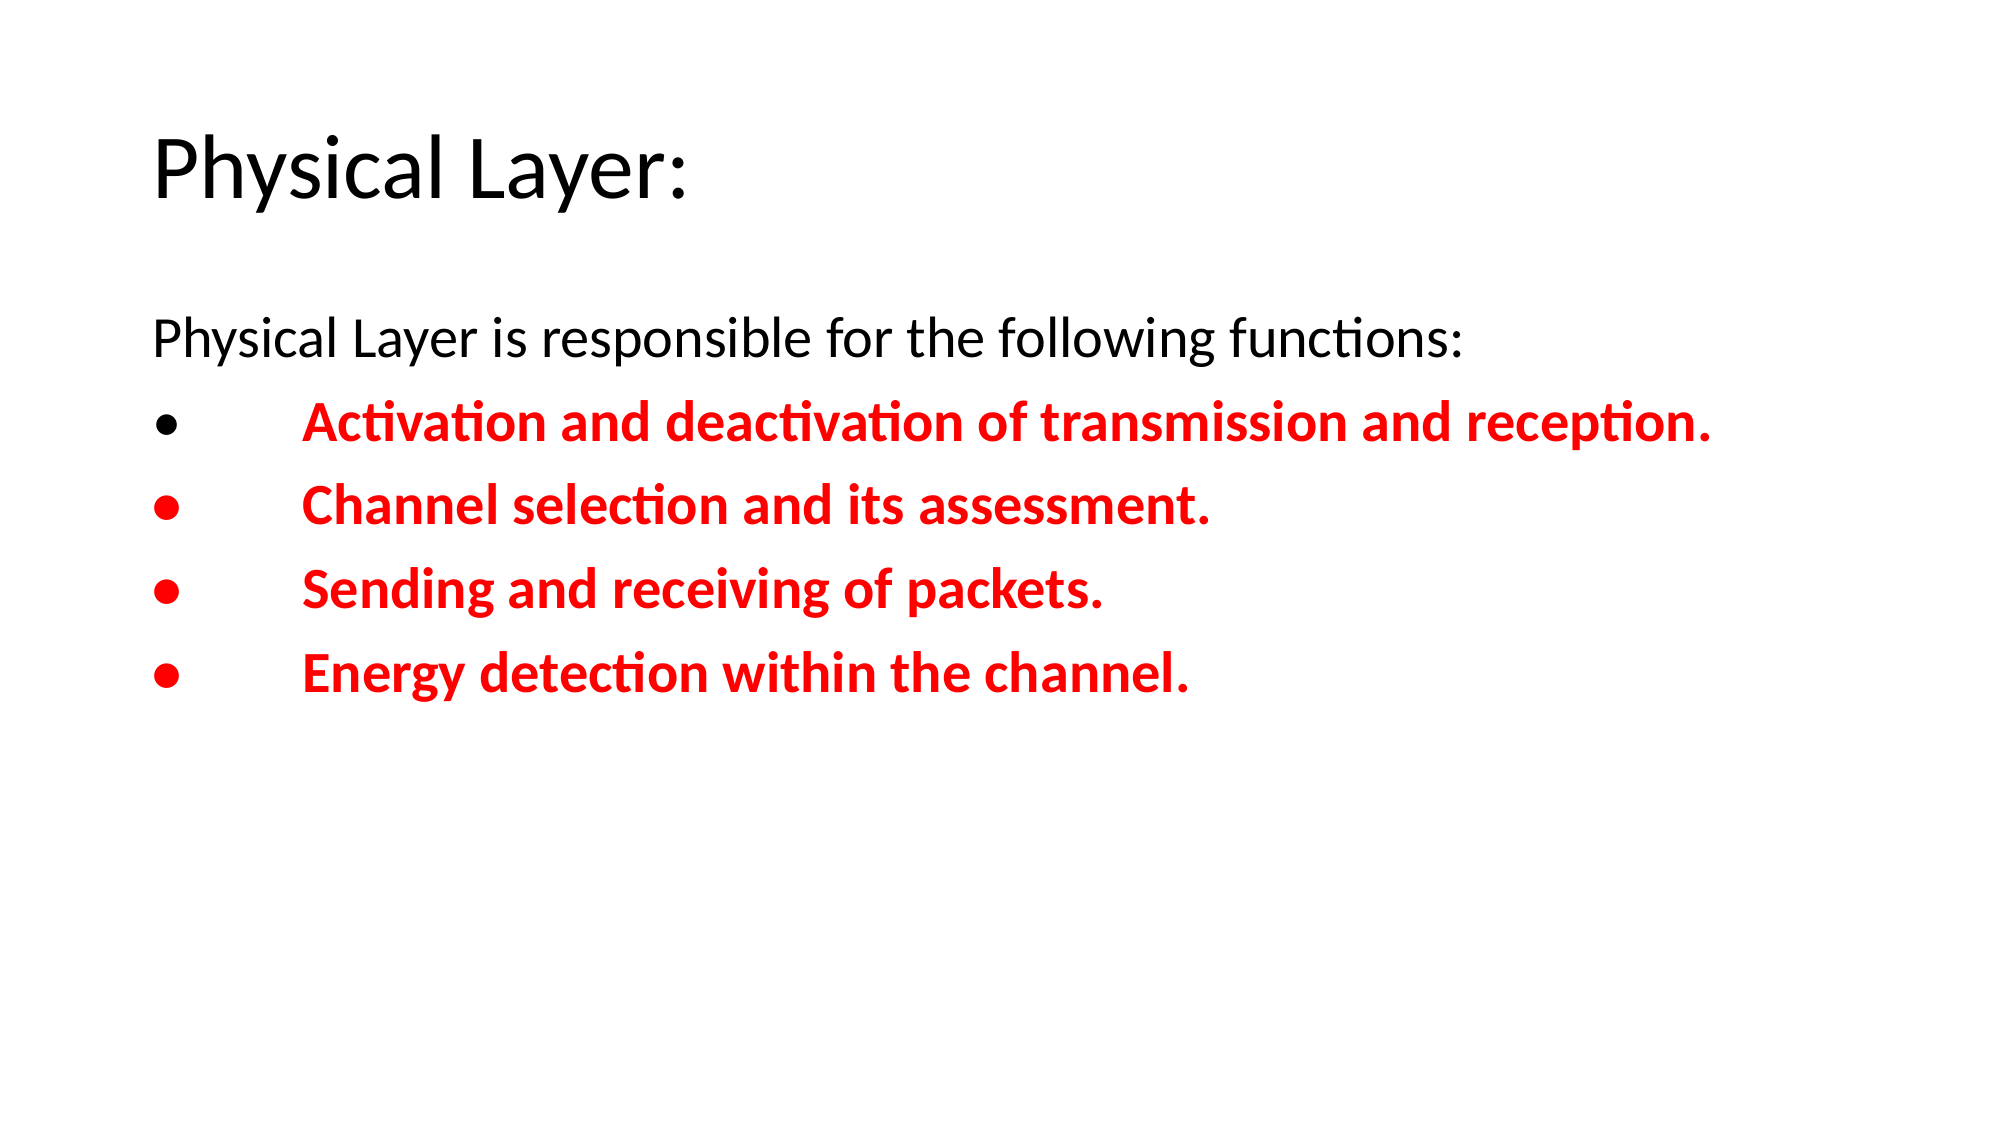

# Physical Layer:
Physical Layer is responsible for the following functions:
•	Activation and deactivation of transmission and reception.
•	Channel selection and its assessment.
•	Sending and receiving of packets.
•	Energy detection within the channel.